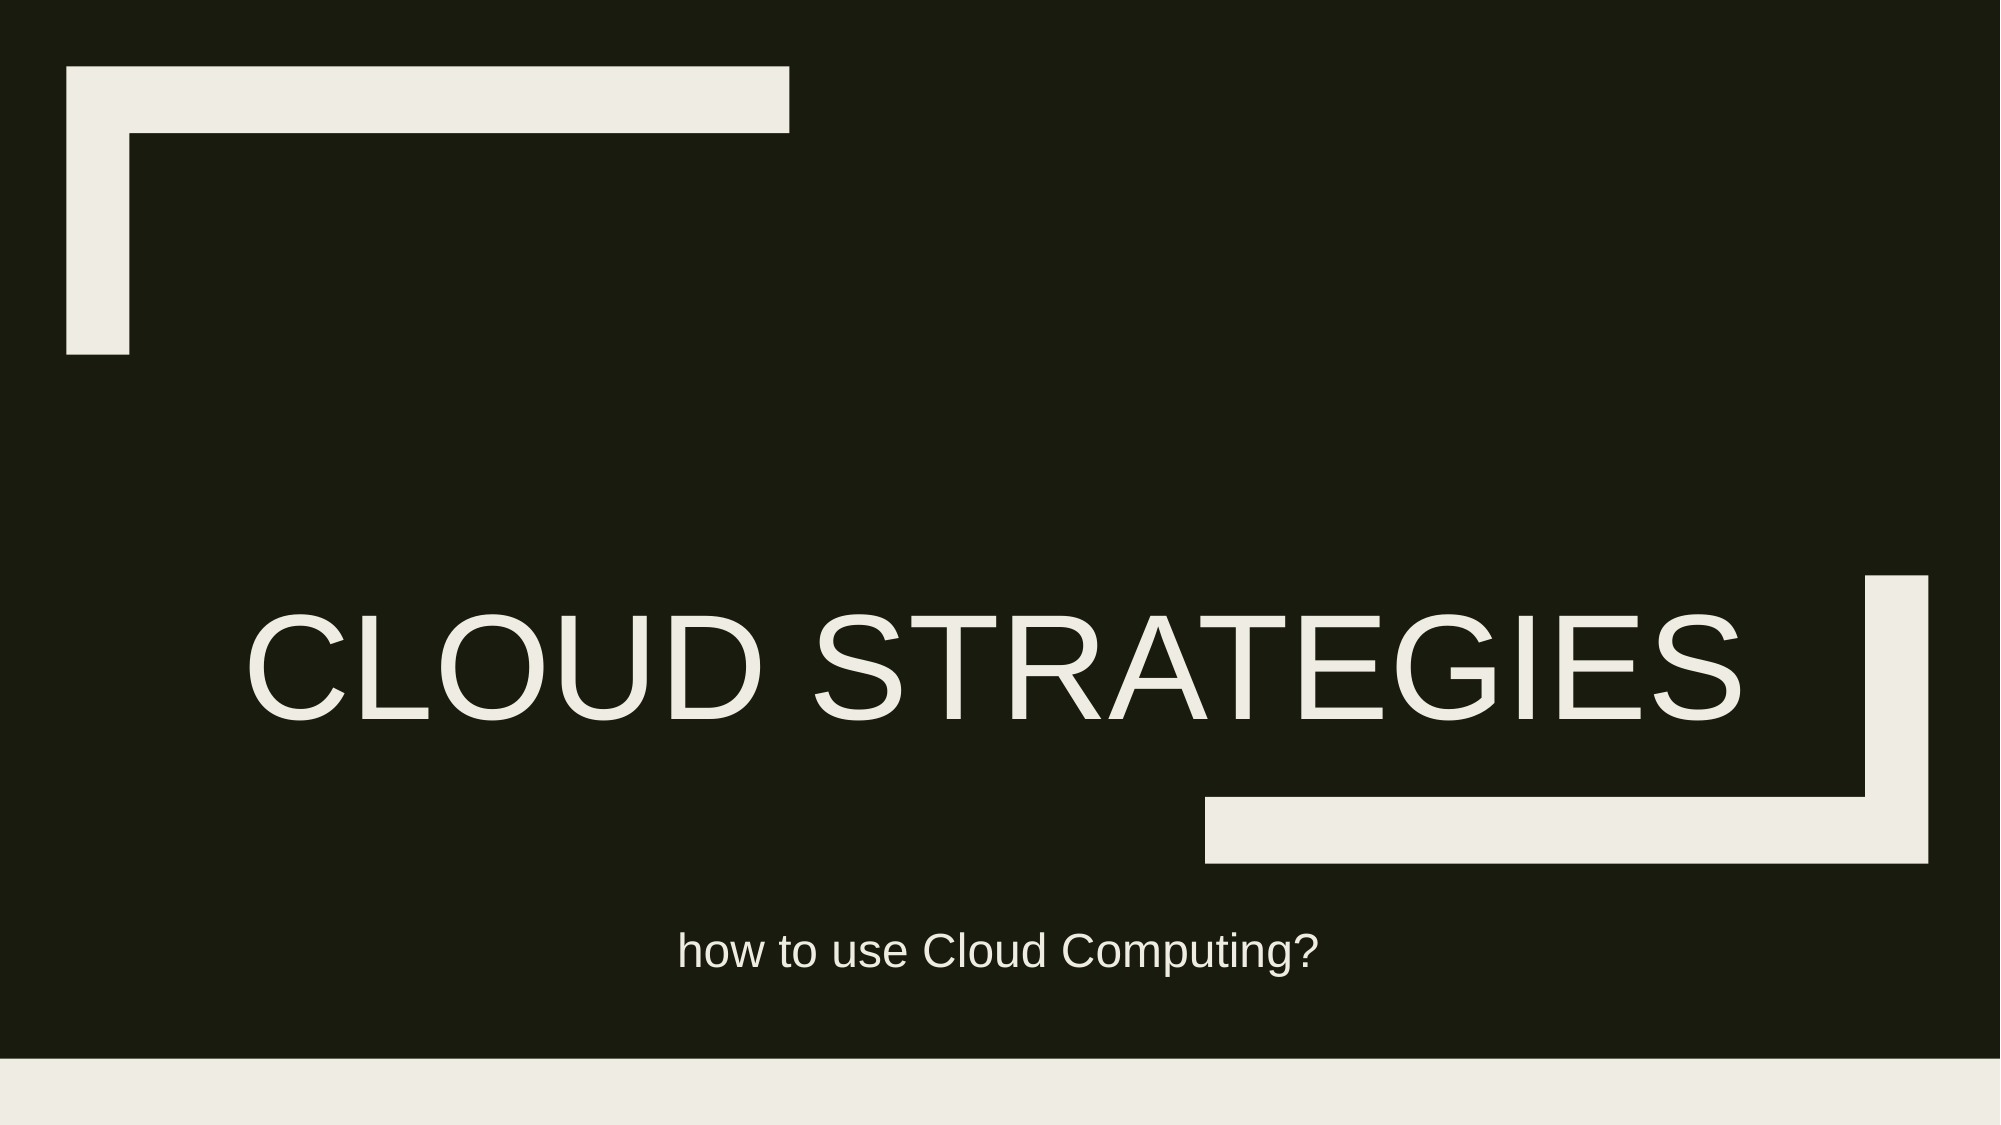

# Cloud Strategies

how to use Cloud Computing?